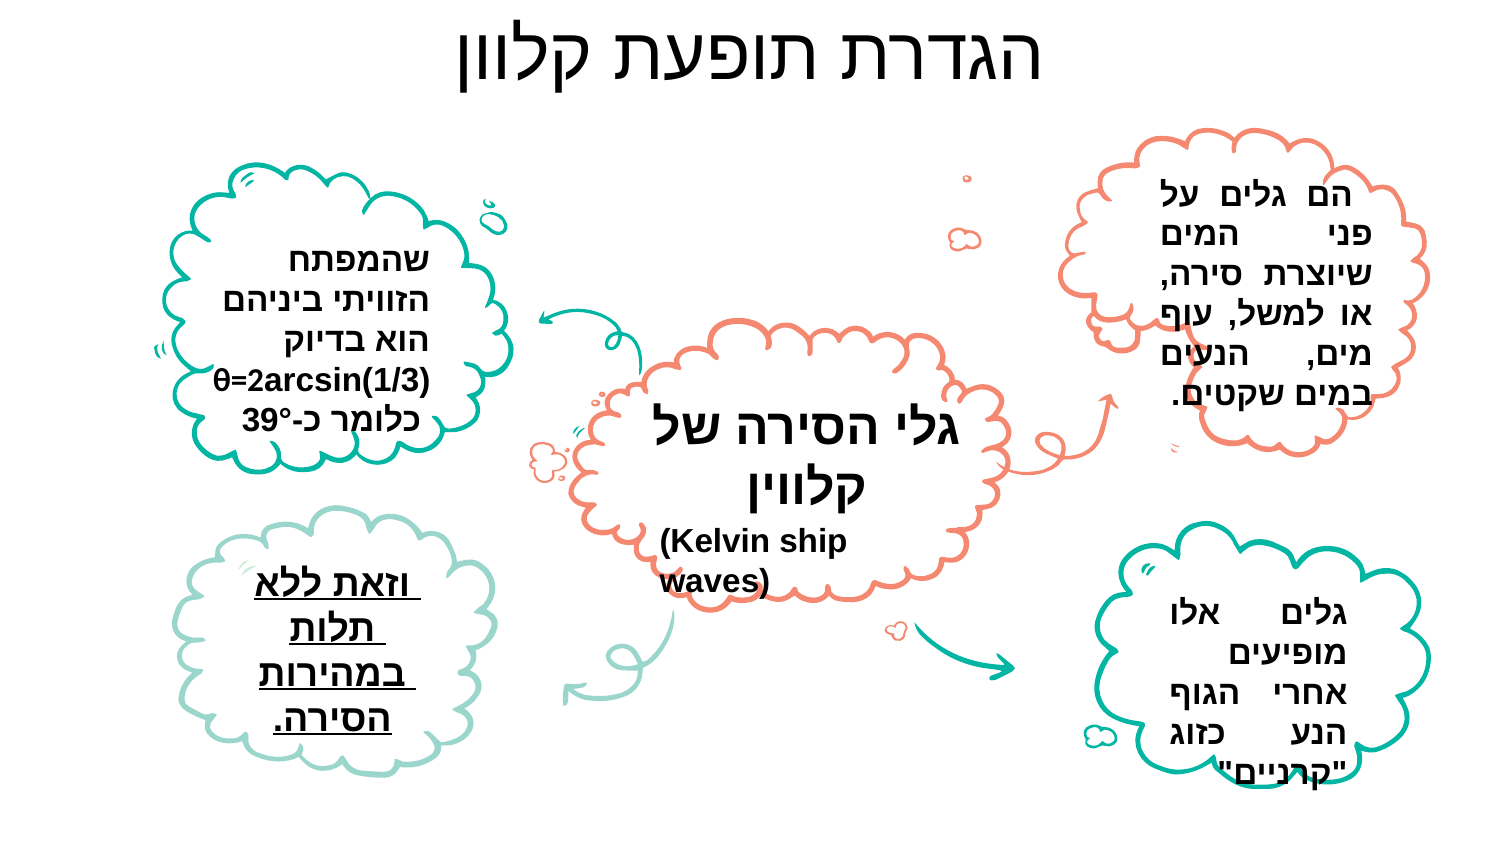

# הגדרת תופעת קלוון

 הם גלים על פני המים שיוצרת סירה, או למשל, עוף מים, הנעים במים שקטים.

שהמפתח הזוויתי ביניהם הוא בדיוק  (1/3)θ=2arcsin⁡  כלומר כ-39°

גלי הסירה של קלווין
(Kelvin ship waves)

וזאת ללא תלות במהירות הסירה.

גלים אלו מופיעים אחרי הגוף הנע כזוג "קרניים"